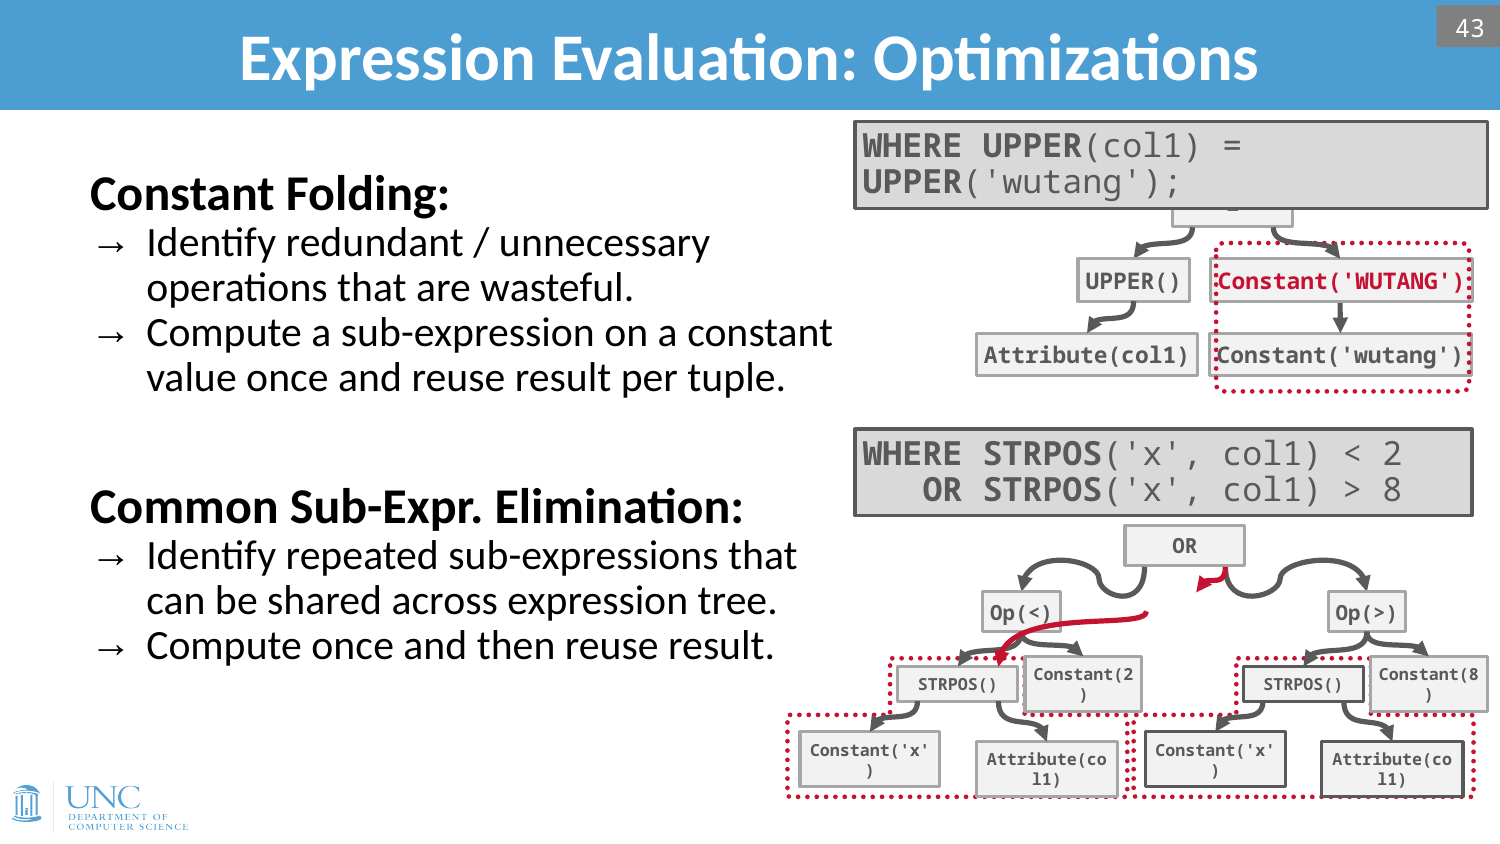

# Expression Evaluation: Optimizations
43
WHERE UPPER(col1) = UPPER('wutang');
Constant Folding:
Identify redundant / unnecessary operations that are wasteful.
Compute a sub-expression on a constant value once and reuse result per tuple.

Common Sub-Expr. Elimination:
Identify repeated sub-expressions that can be shared across expression tree.
Compute once and then reuse result.
=

Constant('WUTANG')
UPPER()
UPPER()
Constant('wutang')
Attribute(col1)
WHERE STRPOS('x', col1) < 2
   OR STRPOS('x', col1) > 8

OR
Op(<)
STRPOS()

Constant(2)

Constant('x')

Attribute(col1)
Op(>)
Constant(8)

STRPOS()

Constant('x')

Attribute(col1)